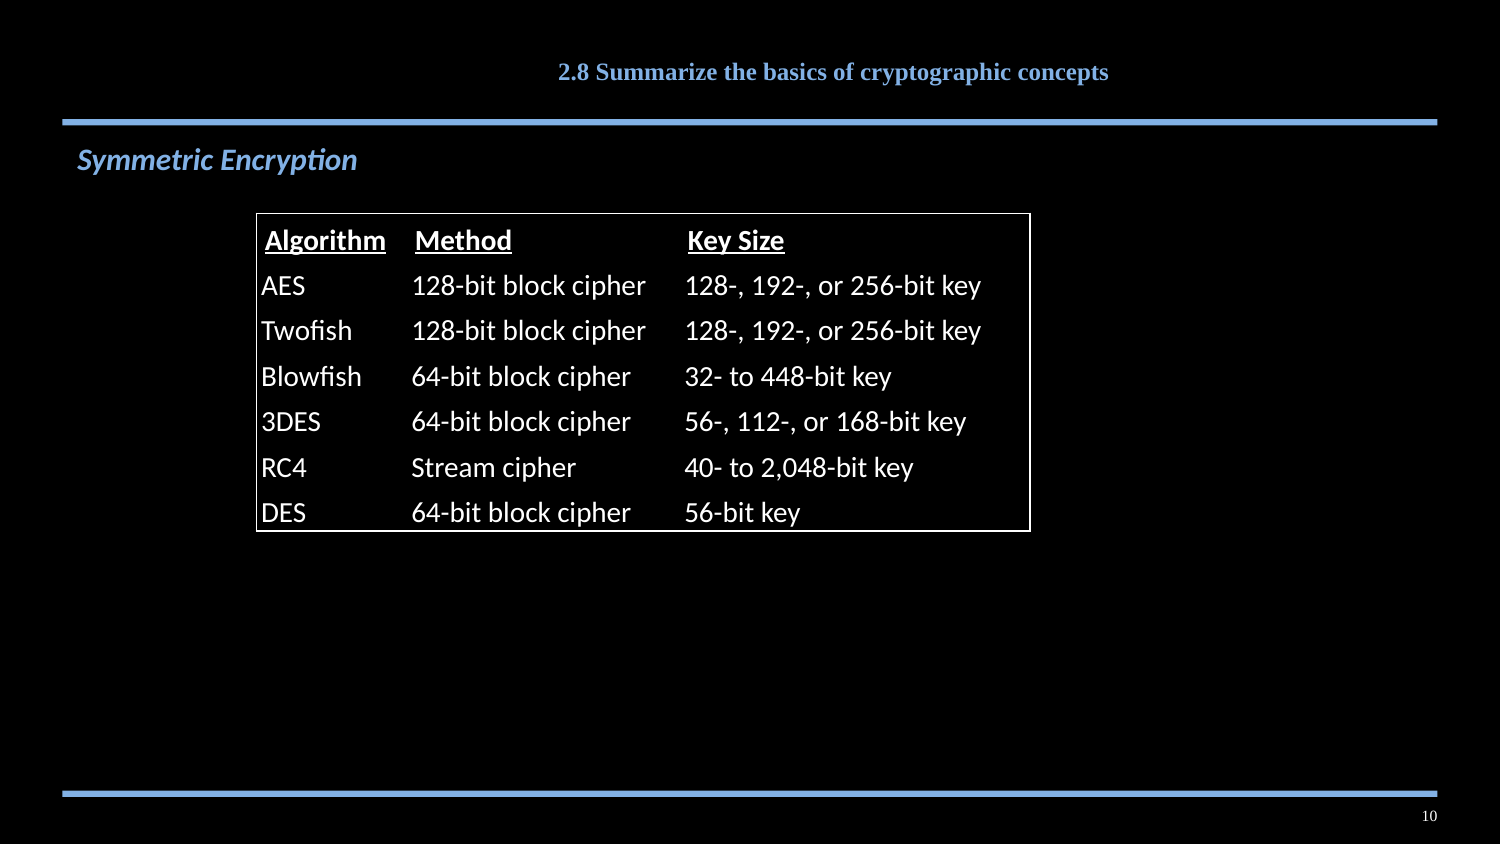

# 2.8 Summarize the basics of cryptographic concepts
Symmetric Encryption
| Algorithm | Method | Key Size |
| --- | --- | --- |
| AES | 128-bit block cipher | 128-, 192-, or 256-bit key |
| Twofish | 128-bit block cipher | 128-, 192-, or 256-bit key |
| Blowfish | 64-bit block cipher | 32- to 448-bit key |
| 3DES | 64-bit block cipher | 56-, 112-, or 168-bit key |
| RC4 | Stream cipher | 40- to 2,048-bit key |
| DES | 64-bit block cipher | 56-bit key |
10